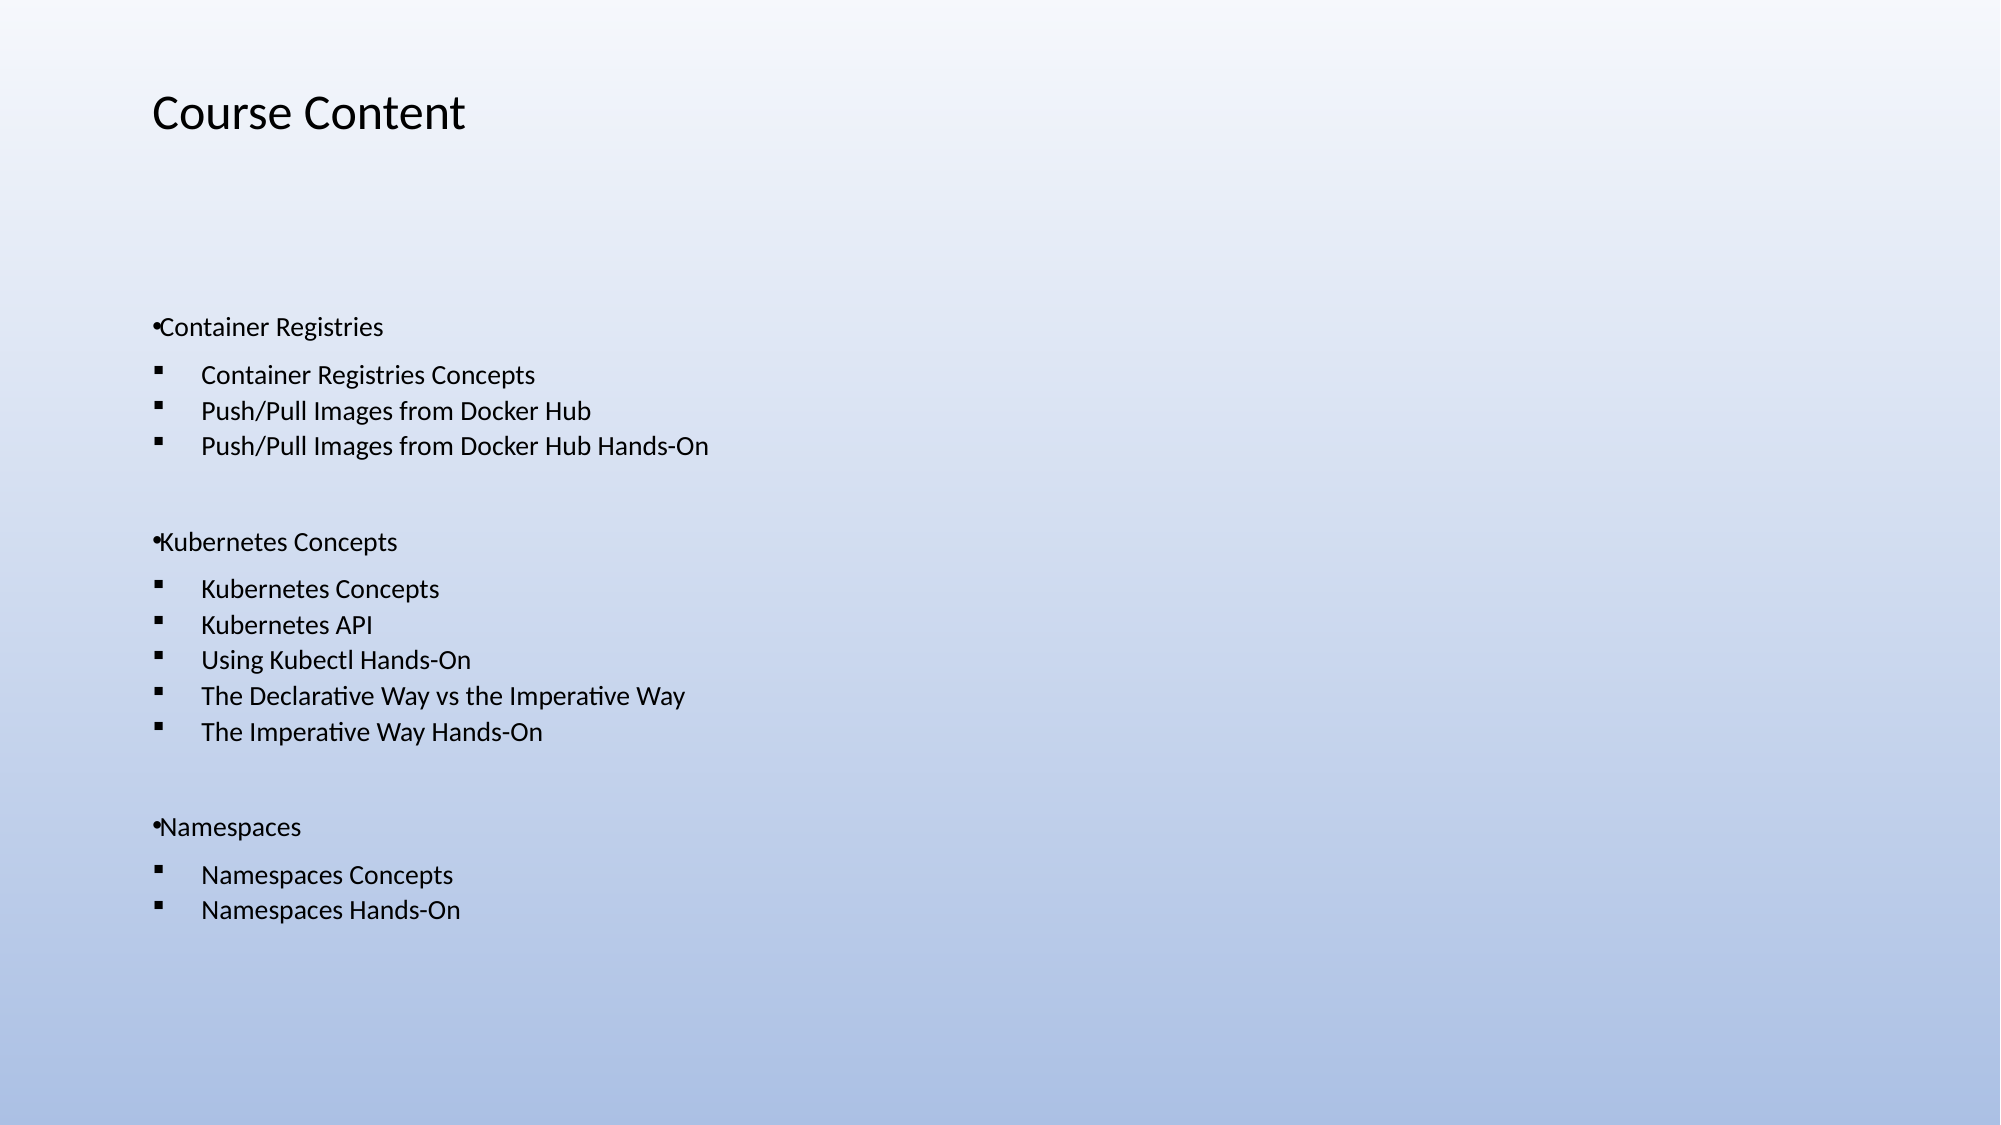

# Course Content
Container Registries
Container Registries Concepts
Push/Pull Images from Docker Hub
Push/Pull Images from Docker Hub Hands-On

Kubernetes Concepts
Kubernetes Concepts
Kubernetes API
Using Kubectl Hands-On
The Declarative Way vs the Imperative Way
The Imperative Way Hands-On

Namespaces
Namespaces Concepts
Namespaces Hands-On